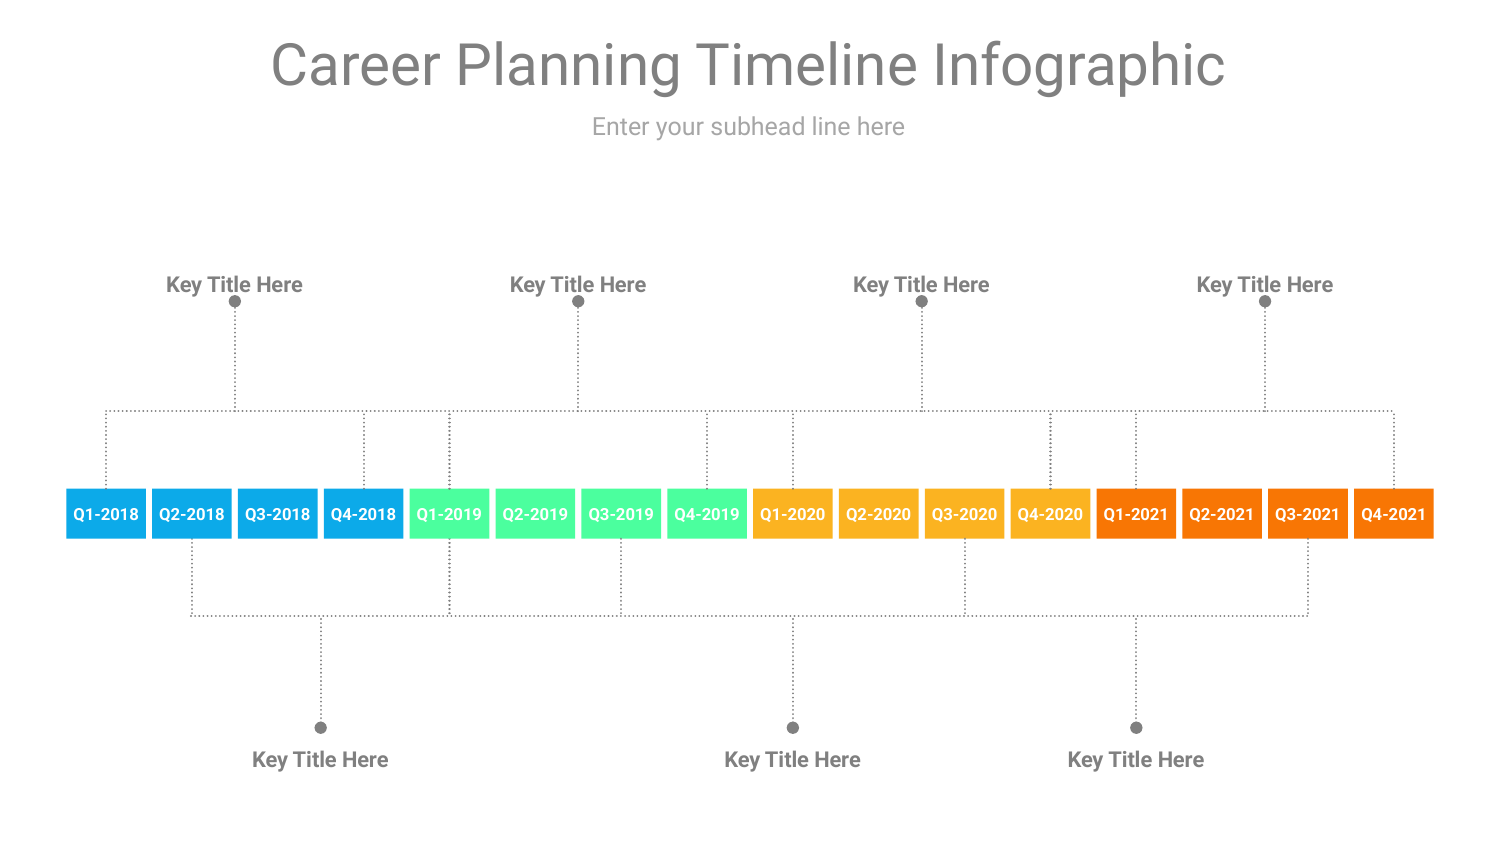

# Career Planning Timeline Infographic
Enter your subhead line here
Key Title Here
Key Title Here
Key Title Here
Key Title Here
Q1-2018
Q2-2018
Q3-2018
Q4-2018
Q1-2019
Q2-2019
Q3-2019
Q4-2019
Q1-2020
Q2-2020
Q3-2020
Q4-2020
Q1-2021
Q2-2021
Q3-2021
Q4-2021
Key Title Here
Key Title Here
Key Title Here